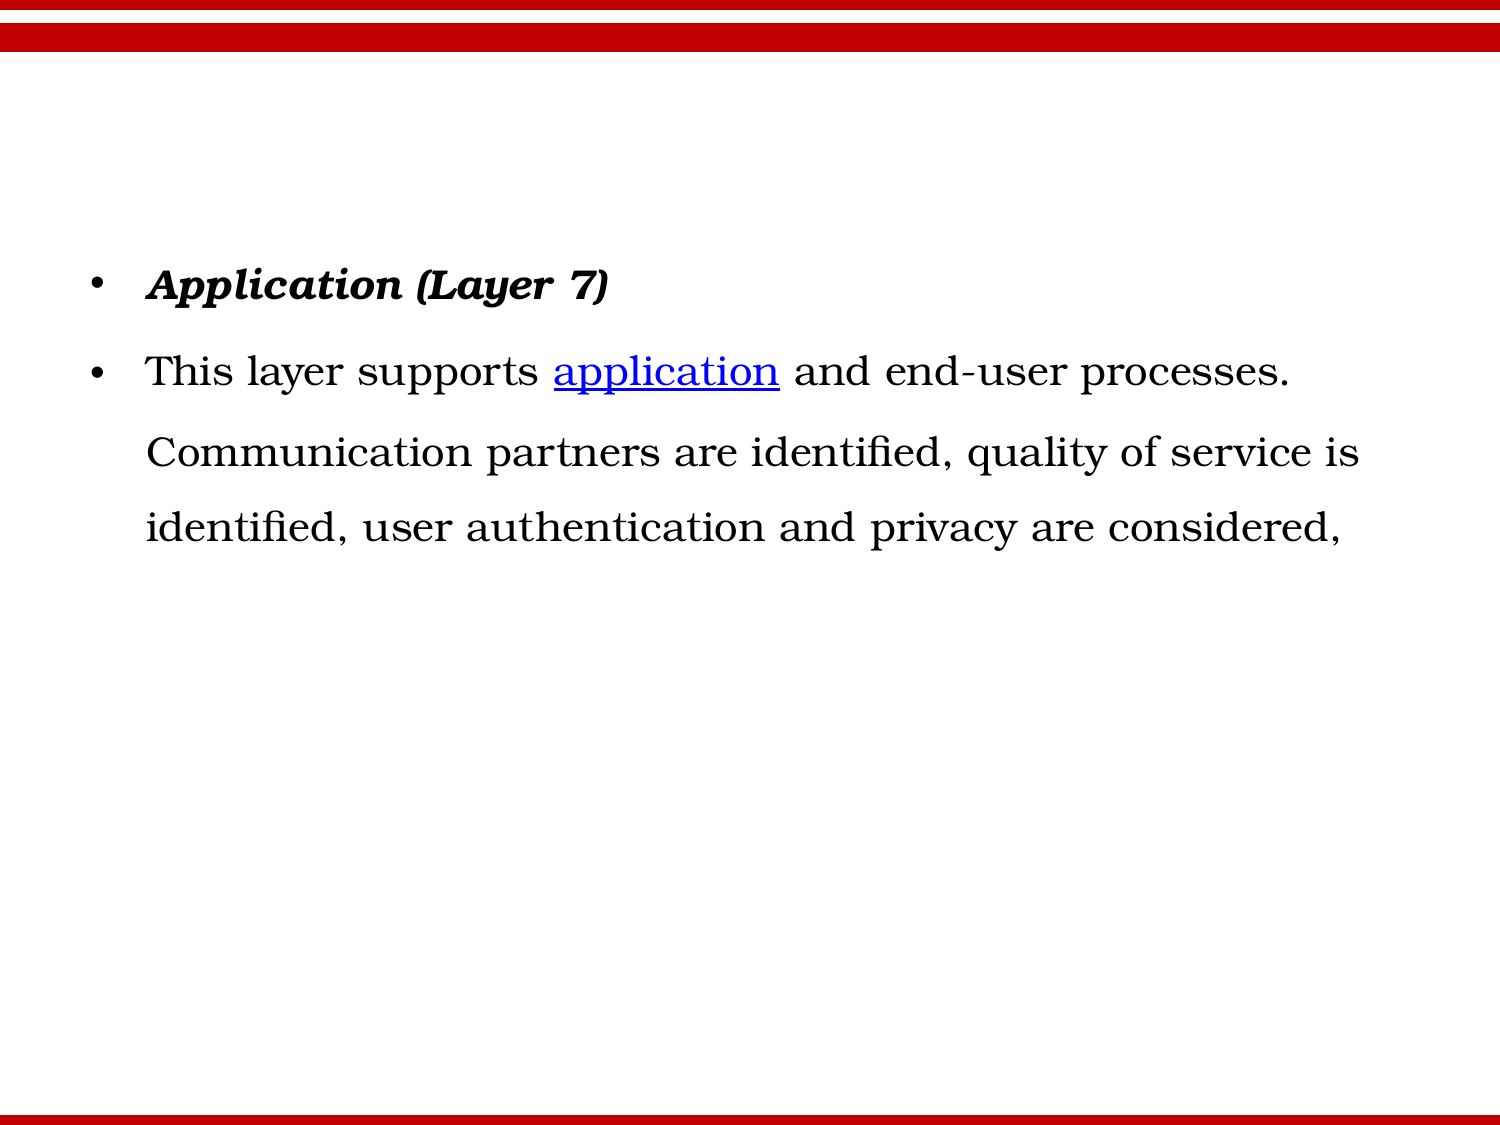

#
Application (Layer 7)
This layer supports application and end-user processes. Communication partners are identified, quality of service is identified, user authentication and privacy are considered,